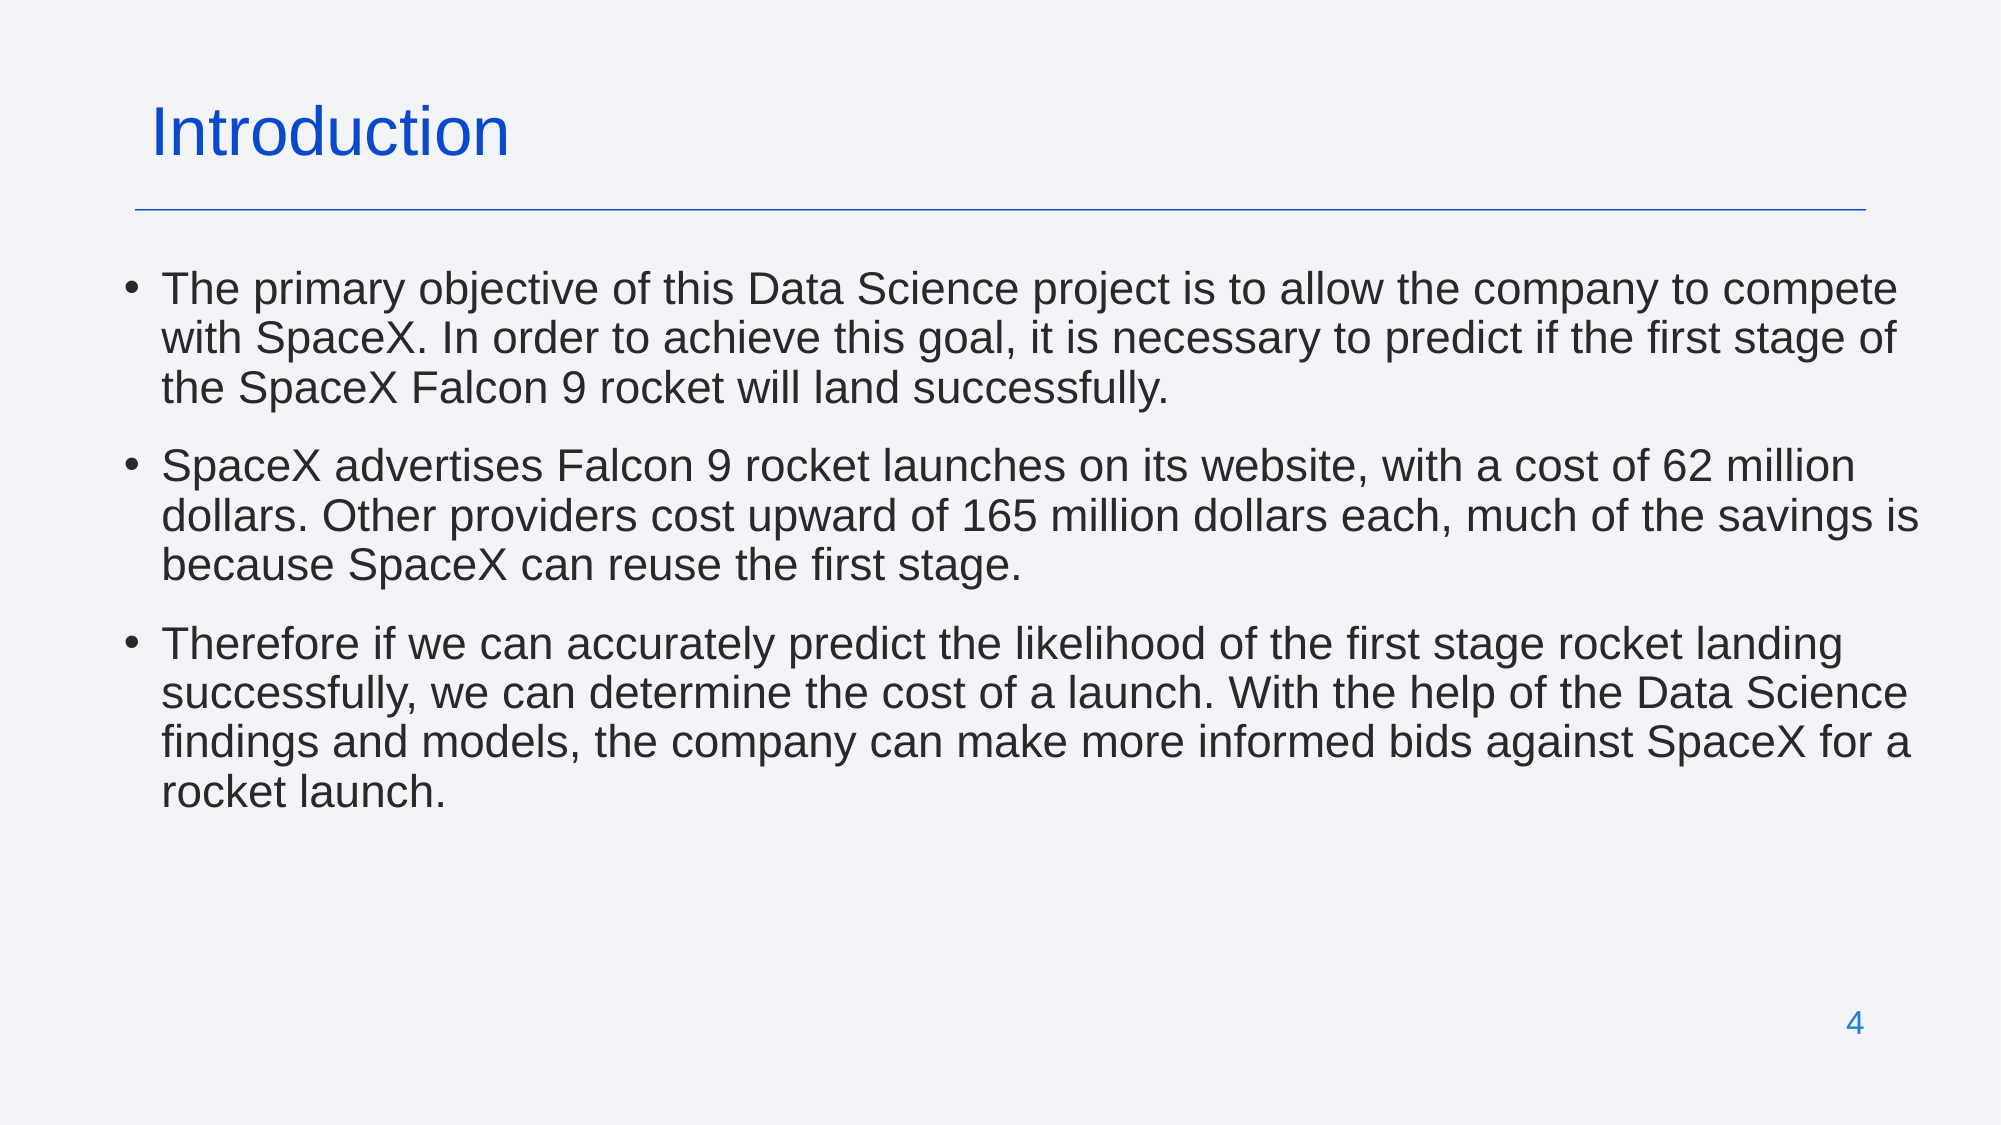

Introduction
The primary objective of this Data Science project is to allow the company to compete with SpaceX. In order to achieve this goal, it is necessary to predict if the first stage of the SpaceX Falcon 9 rocket will land successfully.
SpaceX advertises Falcon 9 rocket launches on its website, with a cost of 62 million dollars. Other providers cost upward of 165 million dollars each, much of the savings is because SpaceX can reuse the first stage.
Therefore if we can accurately predict the likelihood of the first stage rocket landing successfully, we can determine the cost of a launch. With the help of the Data Science findings and models, the company can make more informed bids against SpaceX for a rocket launch.
4